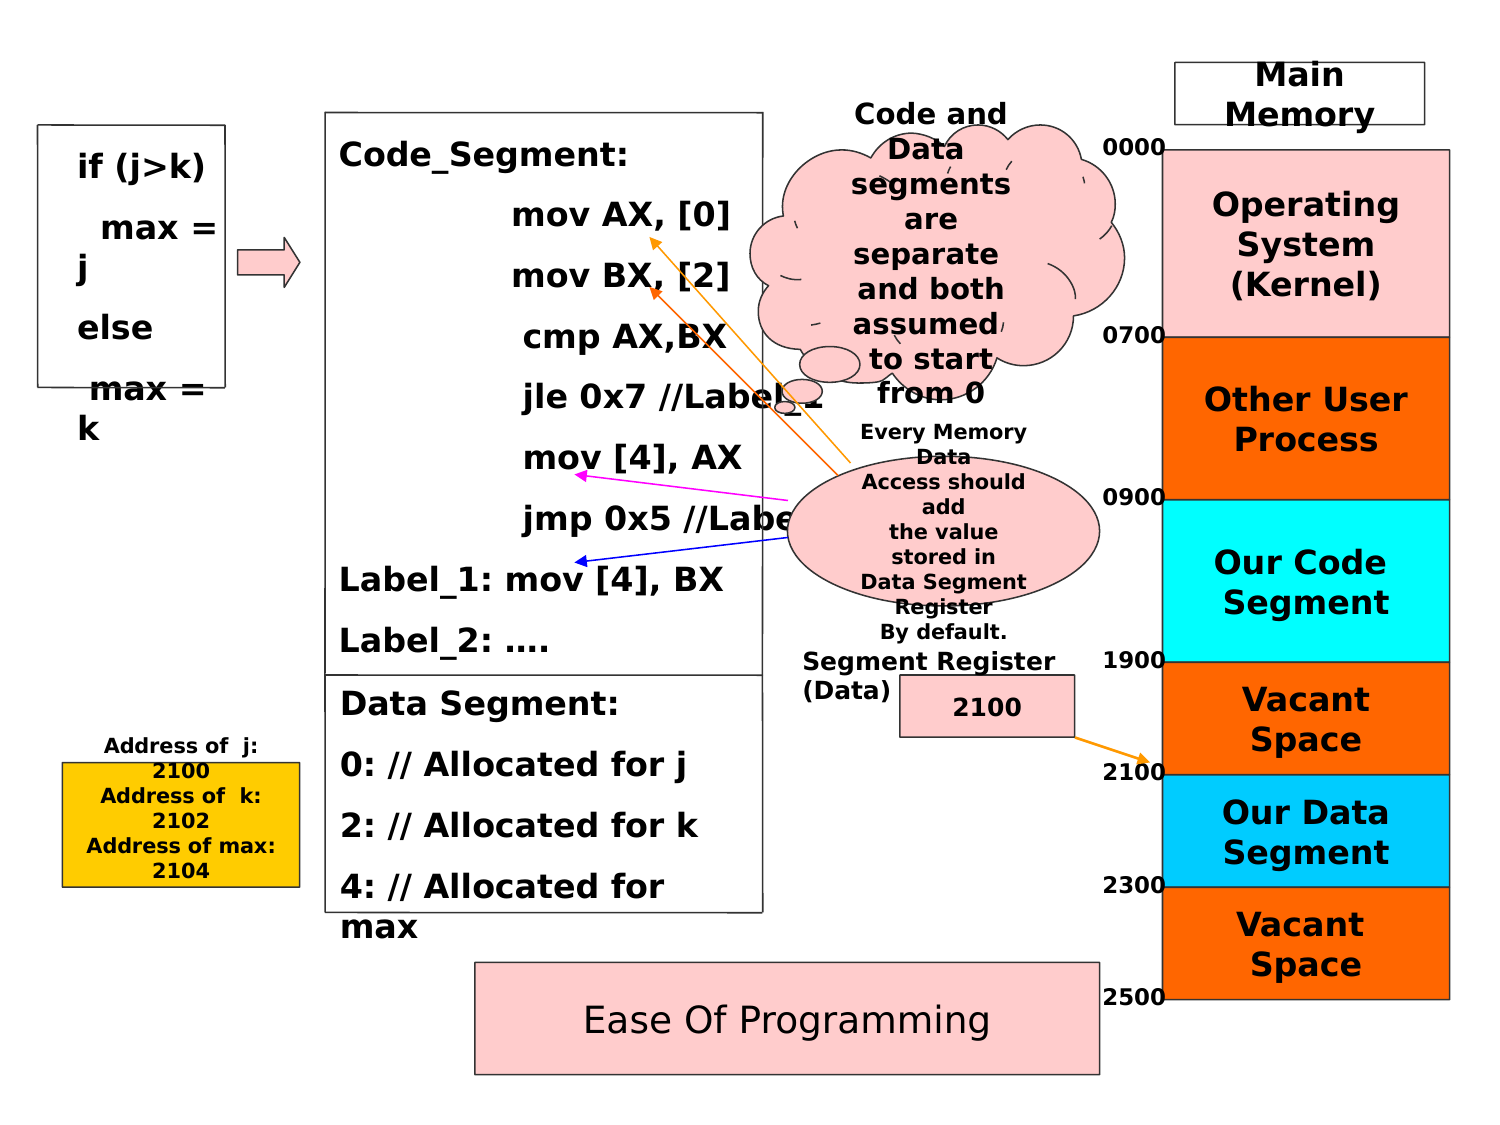

Main Memory

Code and Data
segments are separate
and both assumed
to start from 0

 Code_Segment:
                mov AX, [0]
                mov BX, [2]
                 cmp AX,BX
                 jle 0x7 //Label_1
                 mov [4], AX
                 jmp 0x5 //Label_2
 Label_1: mov [4], BX
 Label_2: ….

0000
if (j>k)
  max = j
else
 max = k

Operating System
(Kernel)

0700

Other User
Process

Every Memory Data
Access should add
the value stored in
Data Segment Register
By default.

0900

Our Code
Segment

Segment Register (Data)
1900

Vacant
Space

Data Segment:
0: // Allocated for j
2: // Allocated for k
4: // Allocated for max

2100
Address of  j: 2100
Address of  k: 2102
Address of max: 2104

2100

Our Data
Segment
2300

Vacant
Space

Ease Of Programming
2500